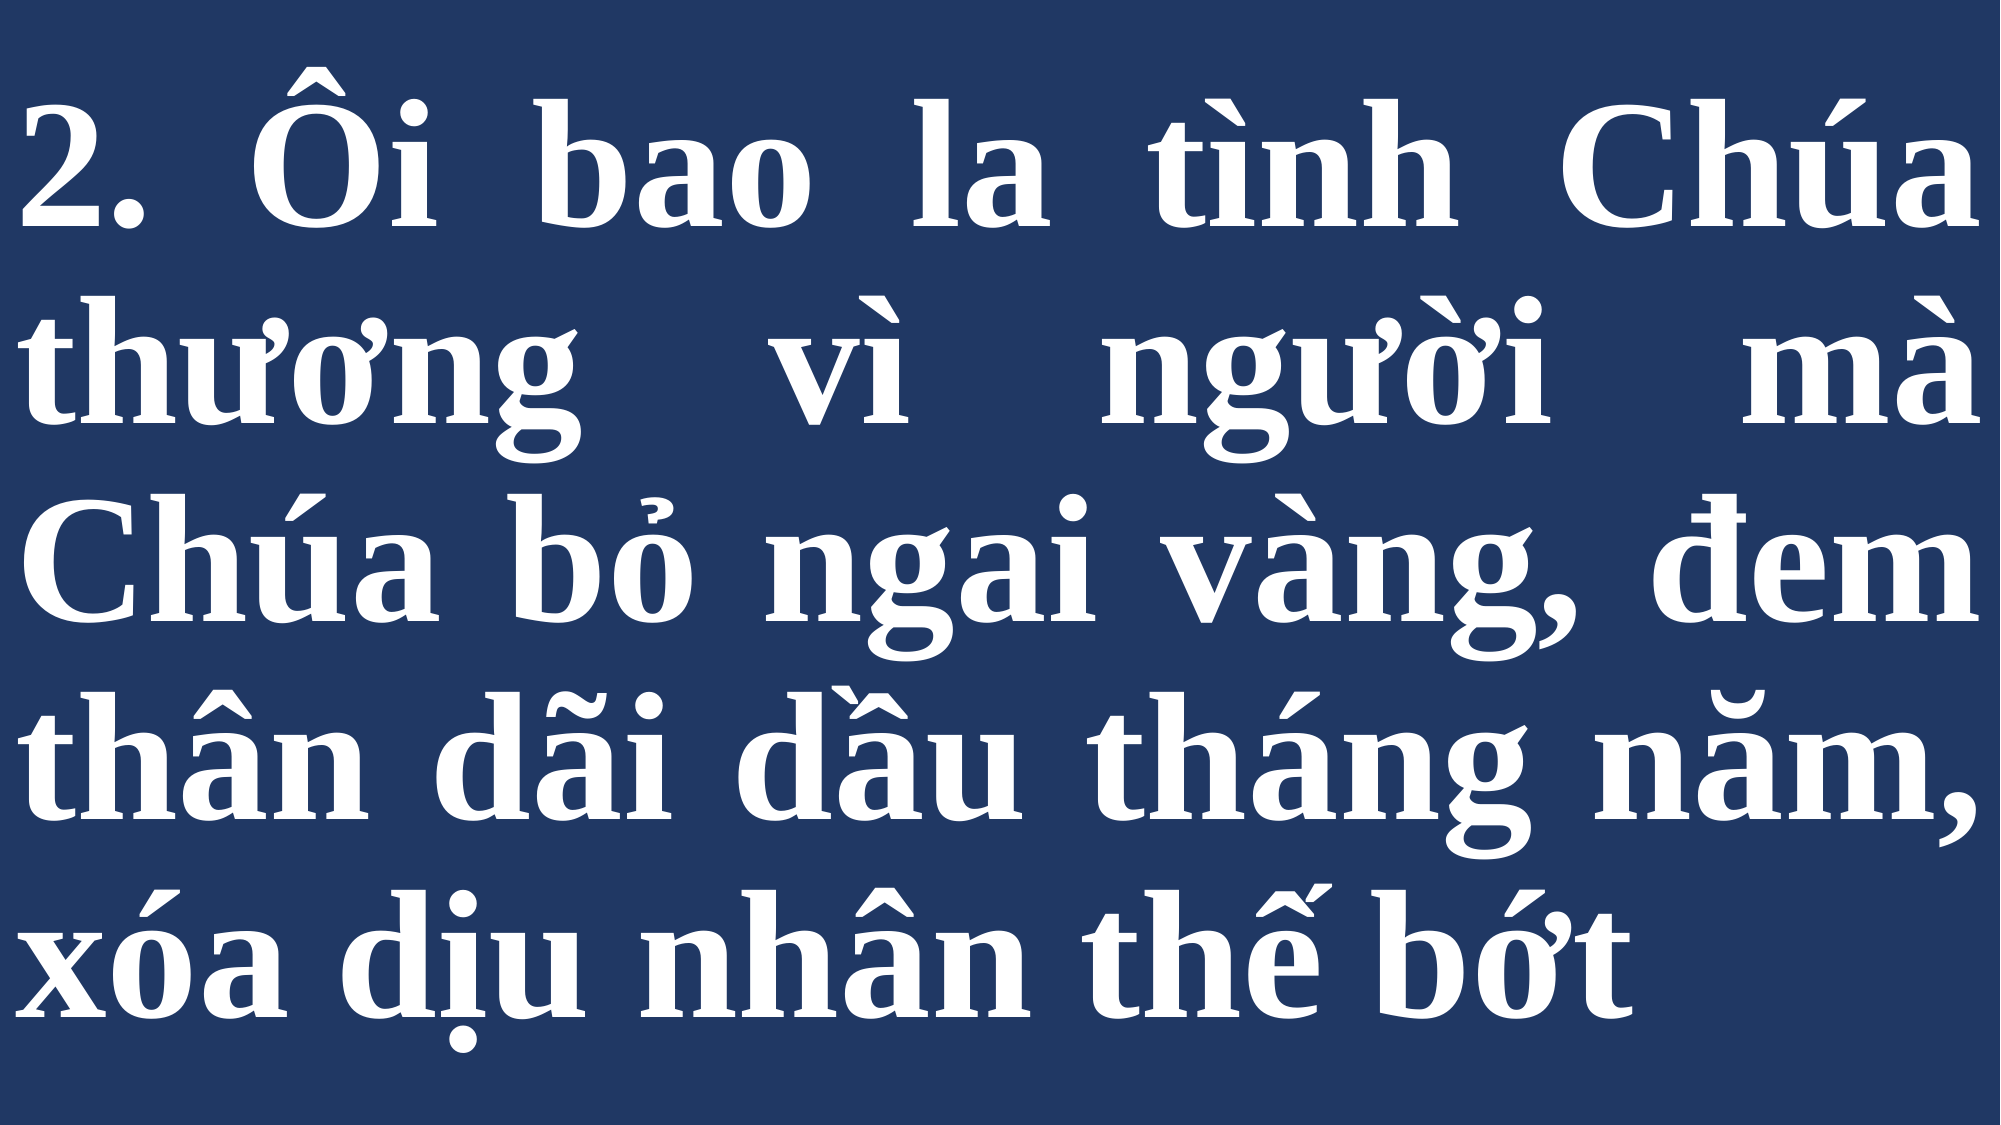

# 2. Ôi bao la tình Chúa thương vì người mà Chúa bỏ ngai vàng, đem thân dãi dầu tháng năm, xóa dịu nhân thế bớt